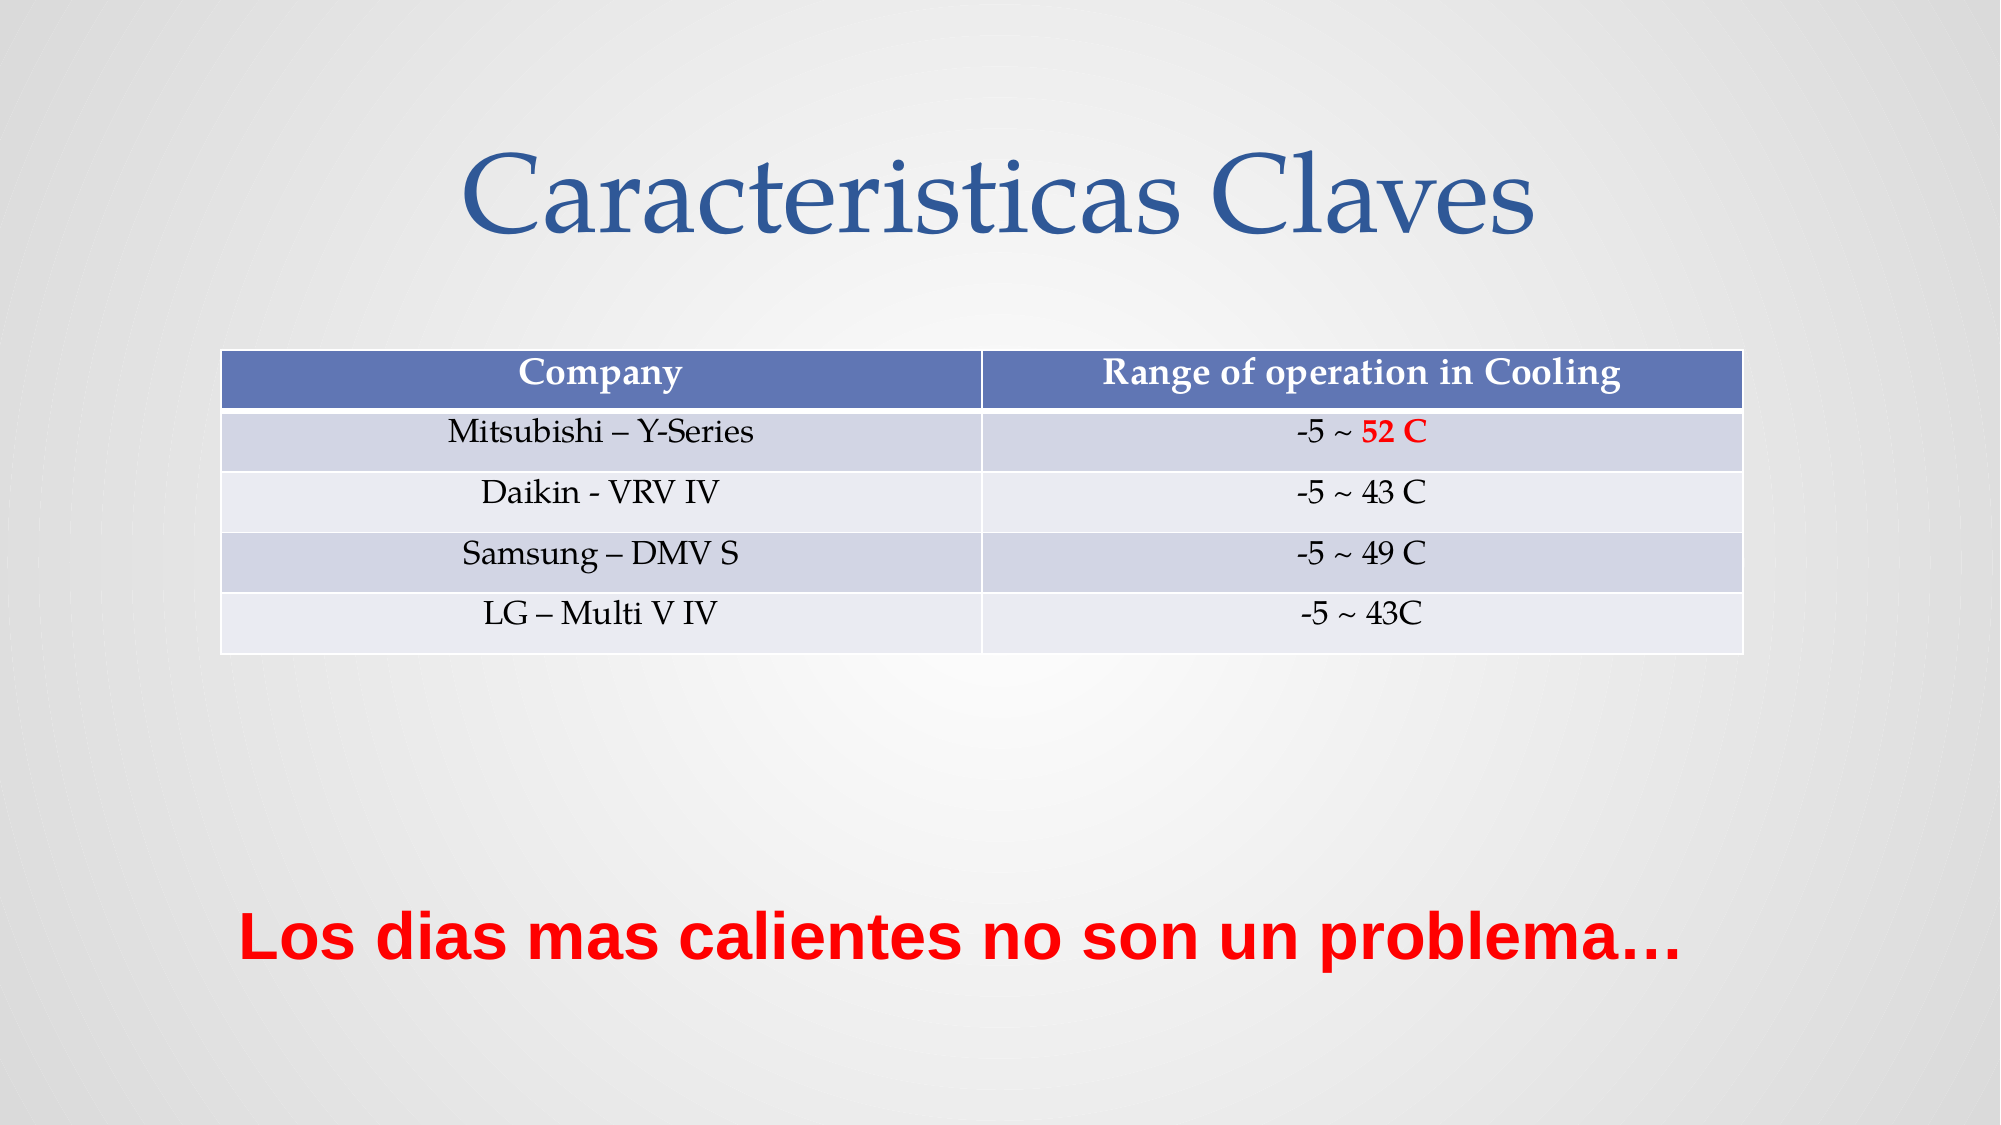

# Caracteristicas Claves
| Company | Range of operation in Cooling |
| --- | --- |
| Mitsubishi – Y-Series | -5 ~ 52 C |
| Daikin - VRV IV | -5 ~ 43 C |
| Samsung – DMV S | -5 ~ 49 C |
| LG – Multi V IV | -5 ~ 43C |
Los dias mas calientes no son un problema…